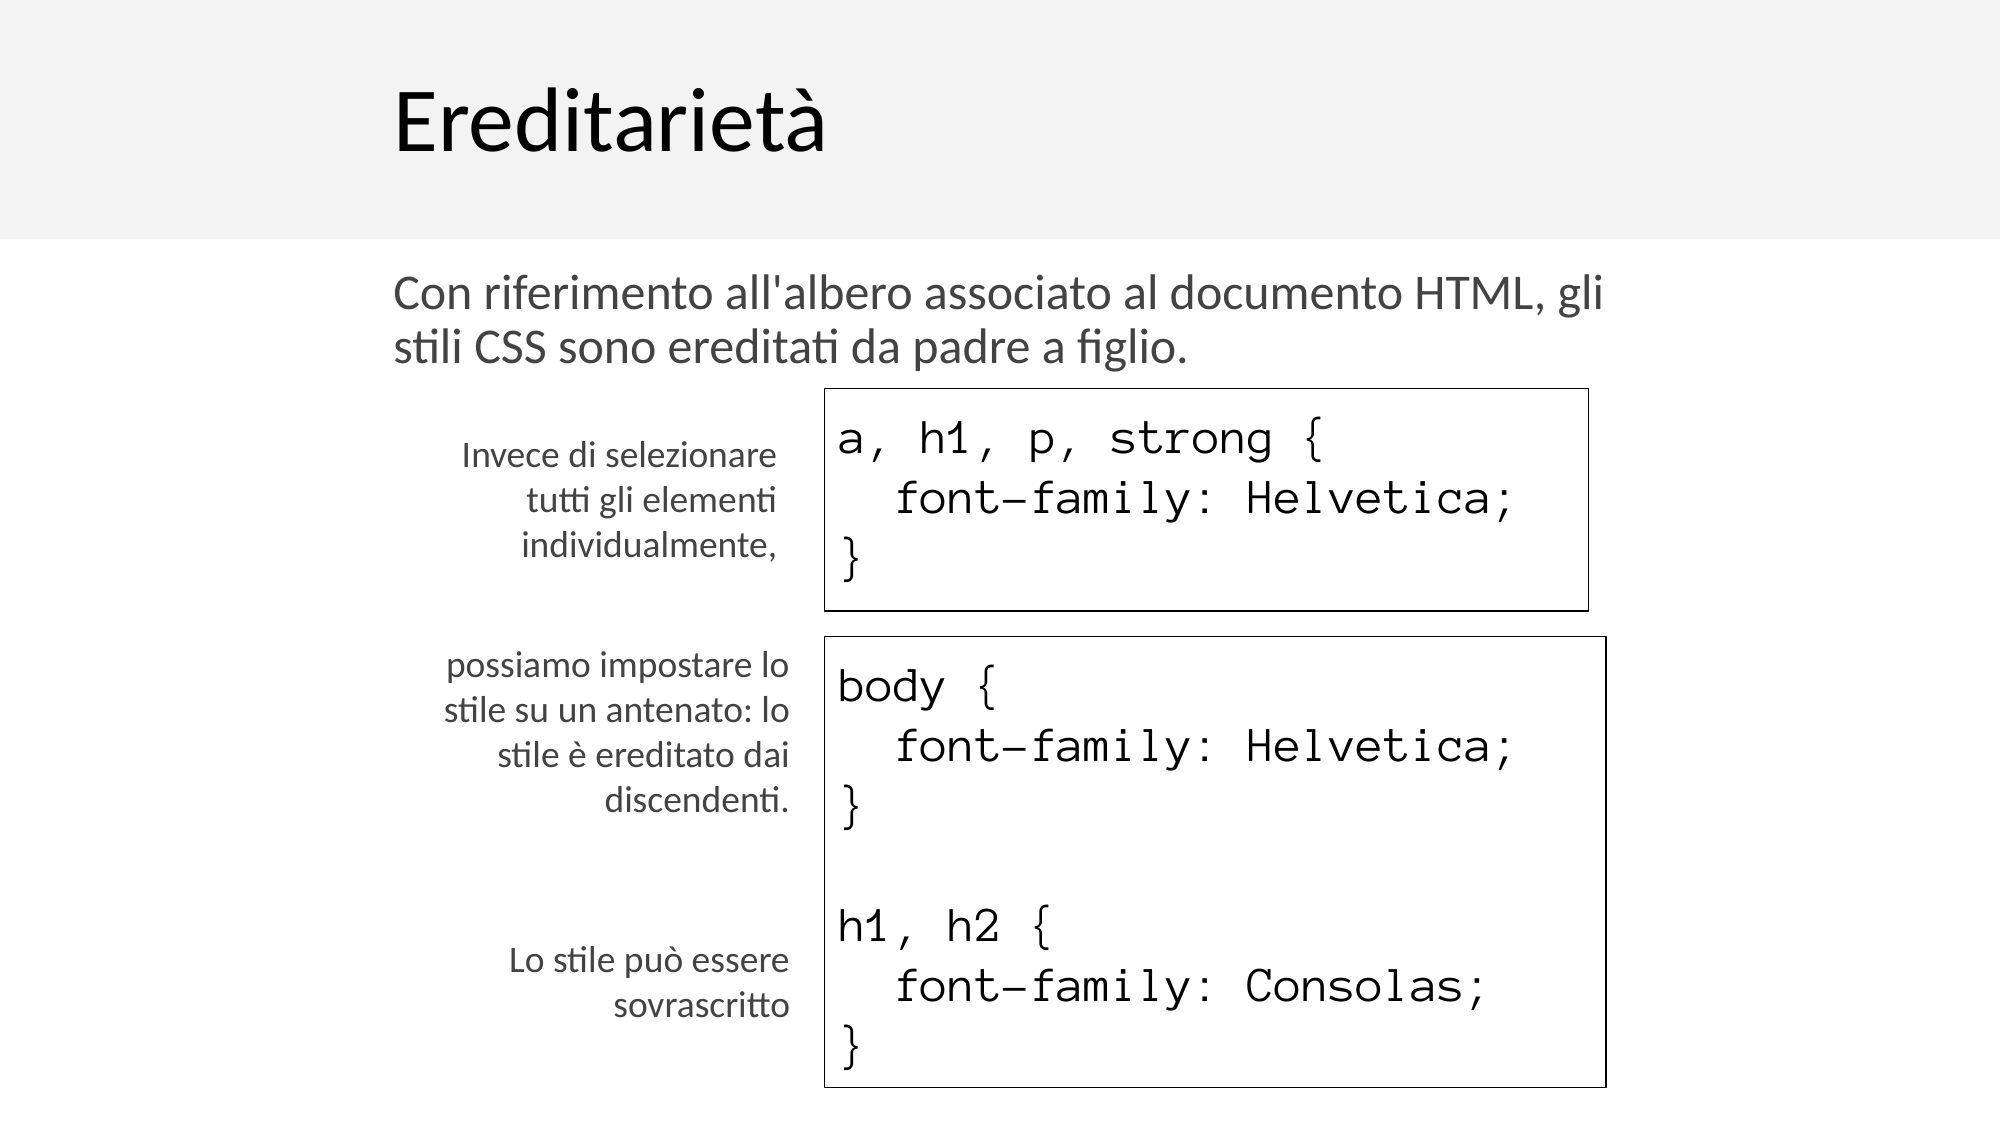

# Ereditarietà
Con riferimento all'albero associato al documento HTML, gli stili CSS sono ereditati da padre a figlio.
a, h1, p, strong {
  font-family: Helvetica;
}
Invece di selezionare tutti gli elementi
individualmente,
body {
  font-family: Helvetica;
}

h1, h2 {
  font-family: Consolas;
}
possiamo impostare lo stile su un antenato: lo stile è ereditato dai discendenti.
Lo stile può essere sovrascritto